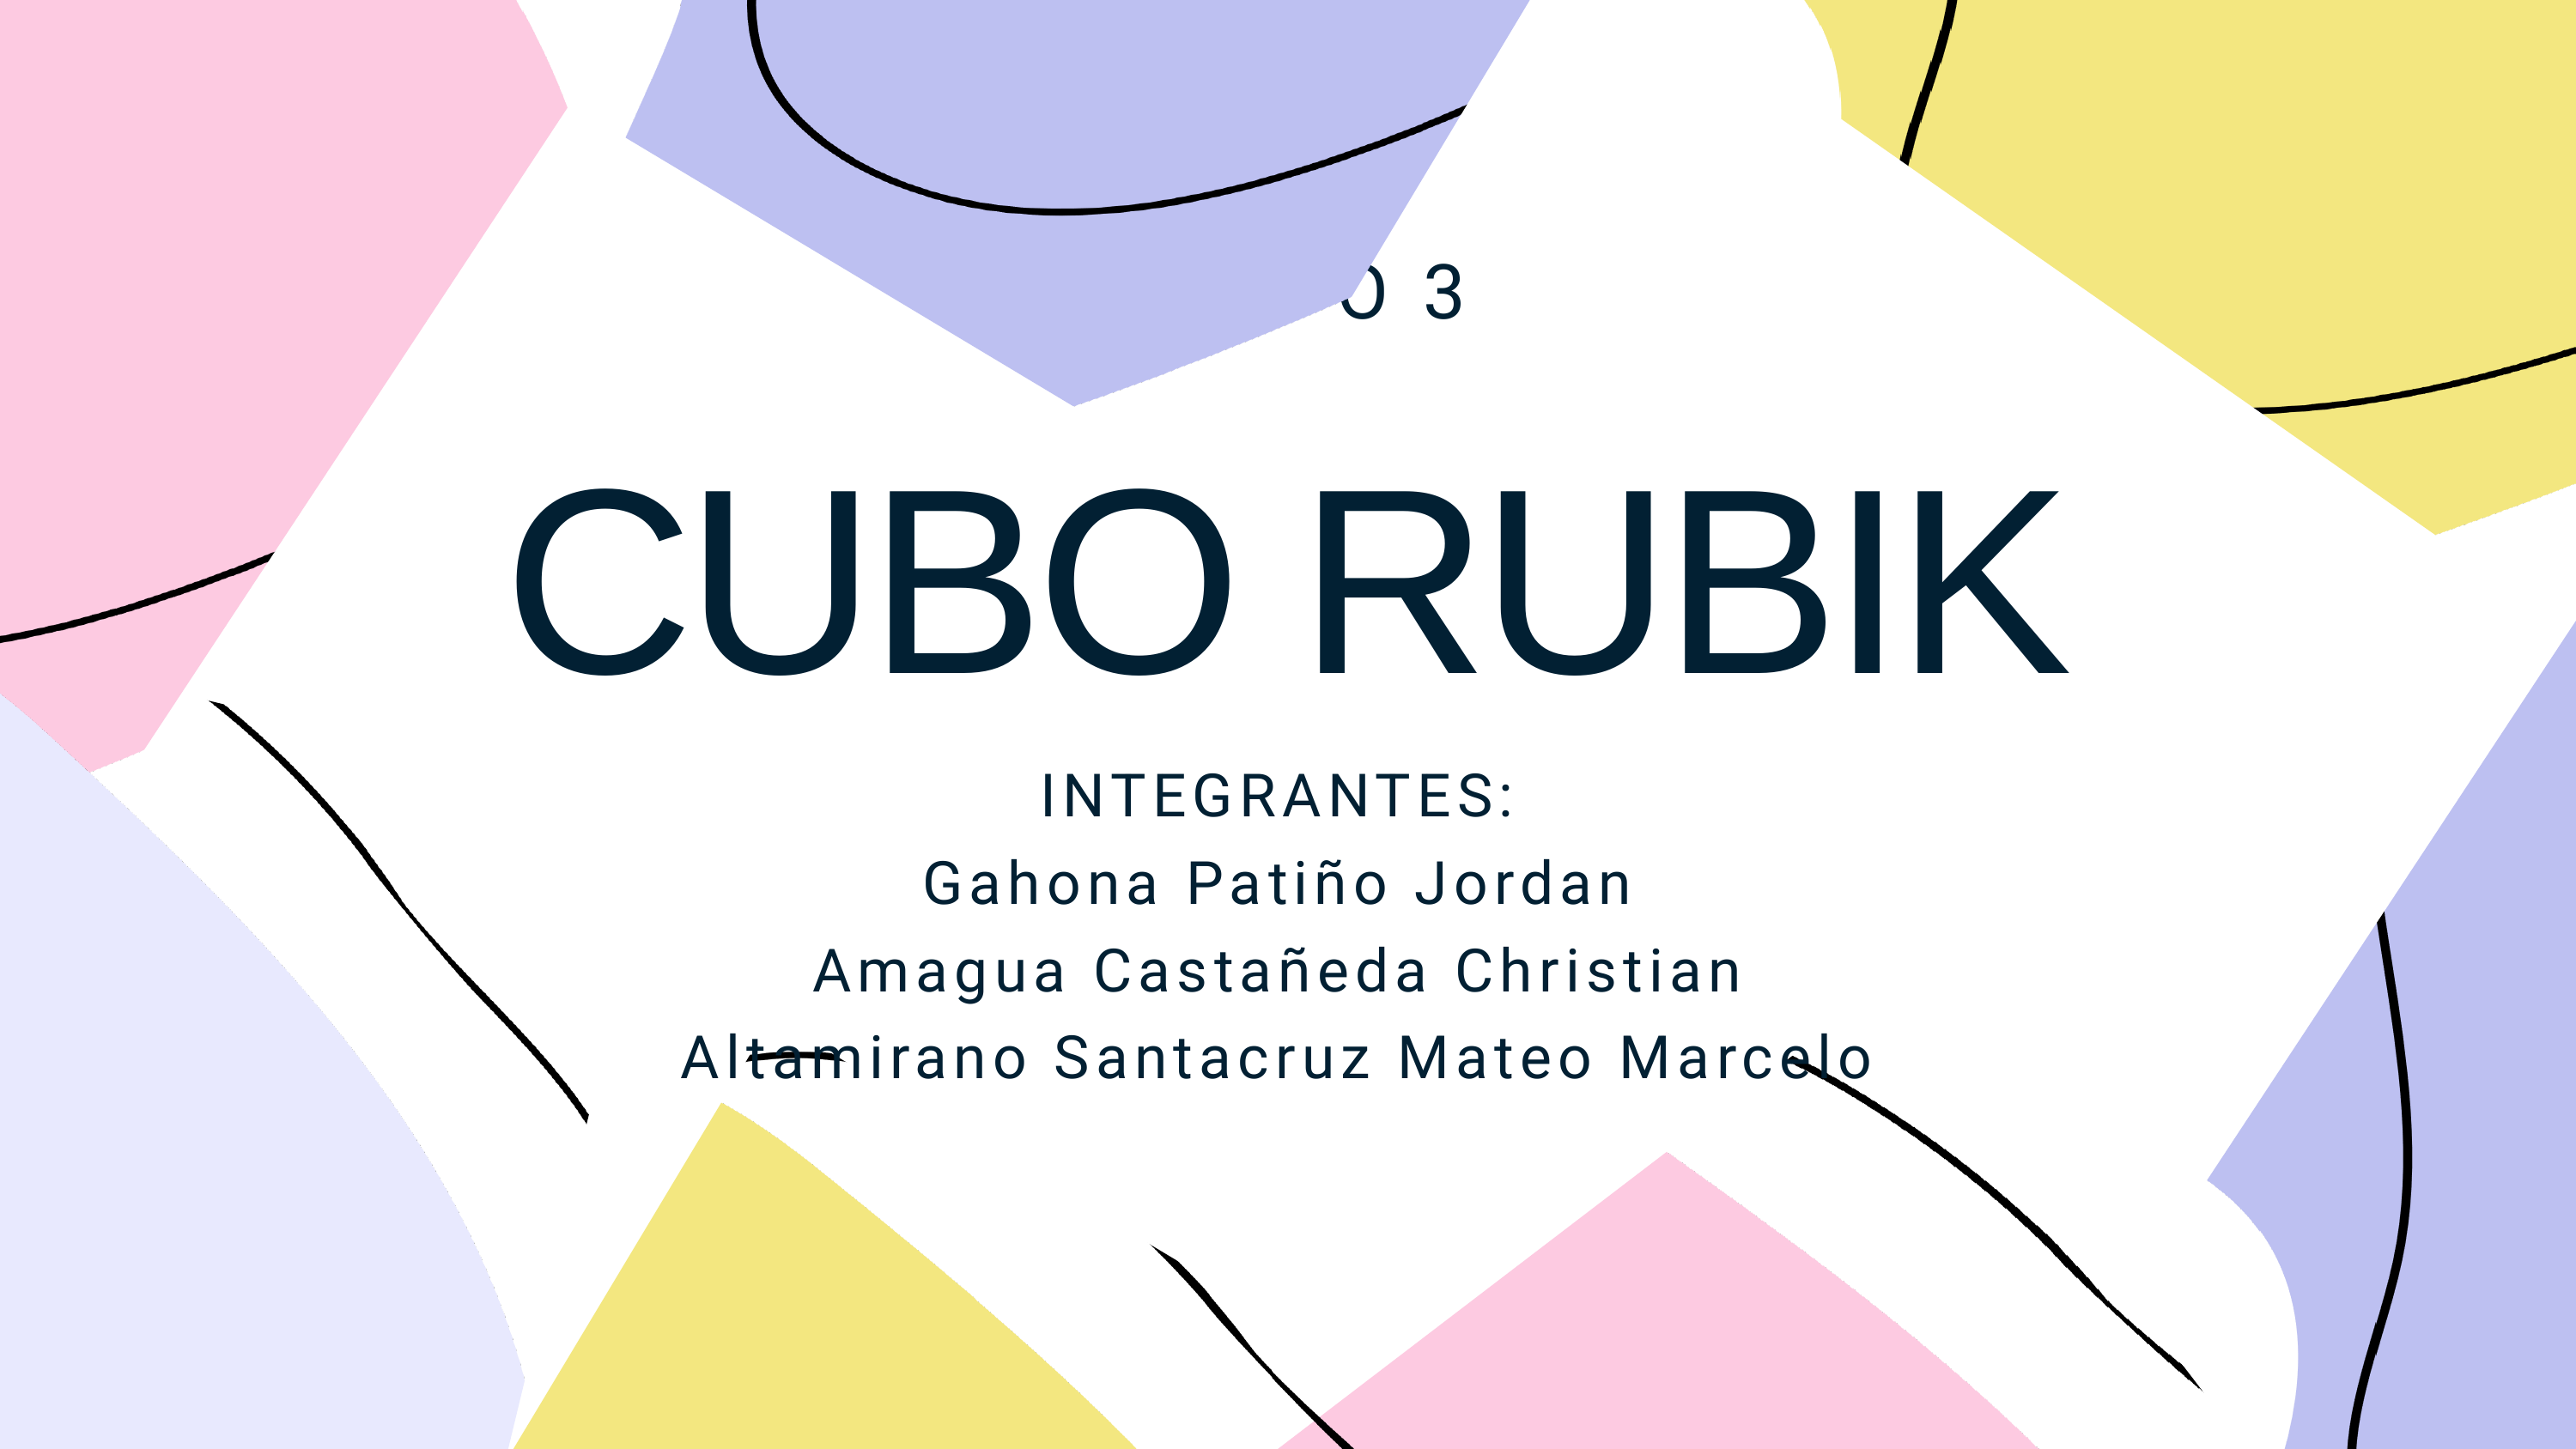

GRUPO 3

CUBO RUBIK

INTEGRANTES:
Gahona Patiño Jordan
Amagua Castañeda Christian
Altamirano Santacruz Mateo Marcelo